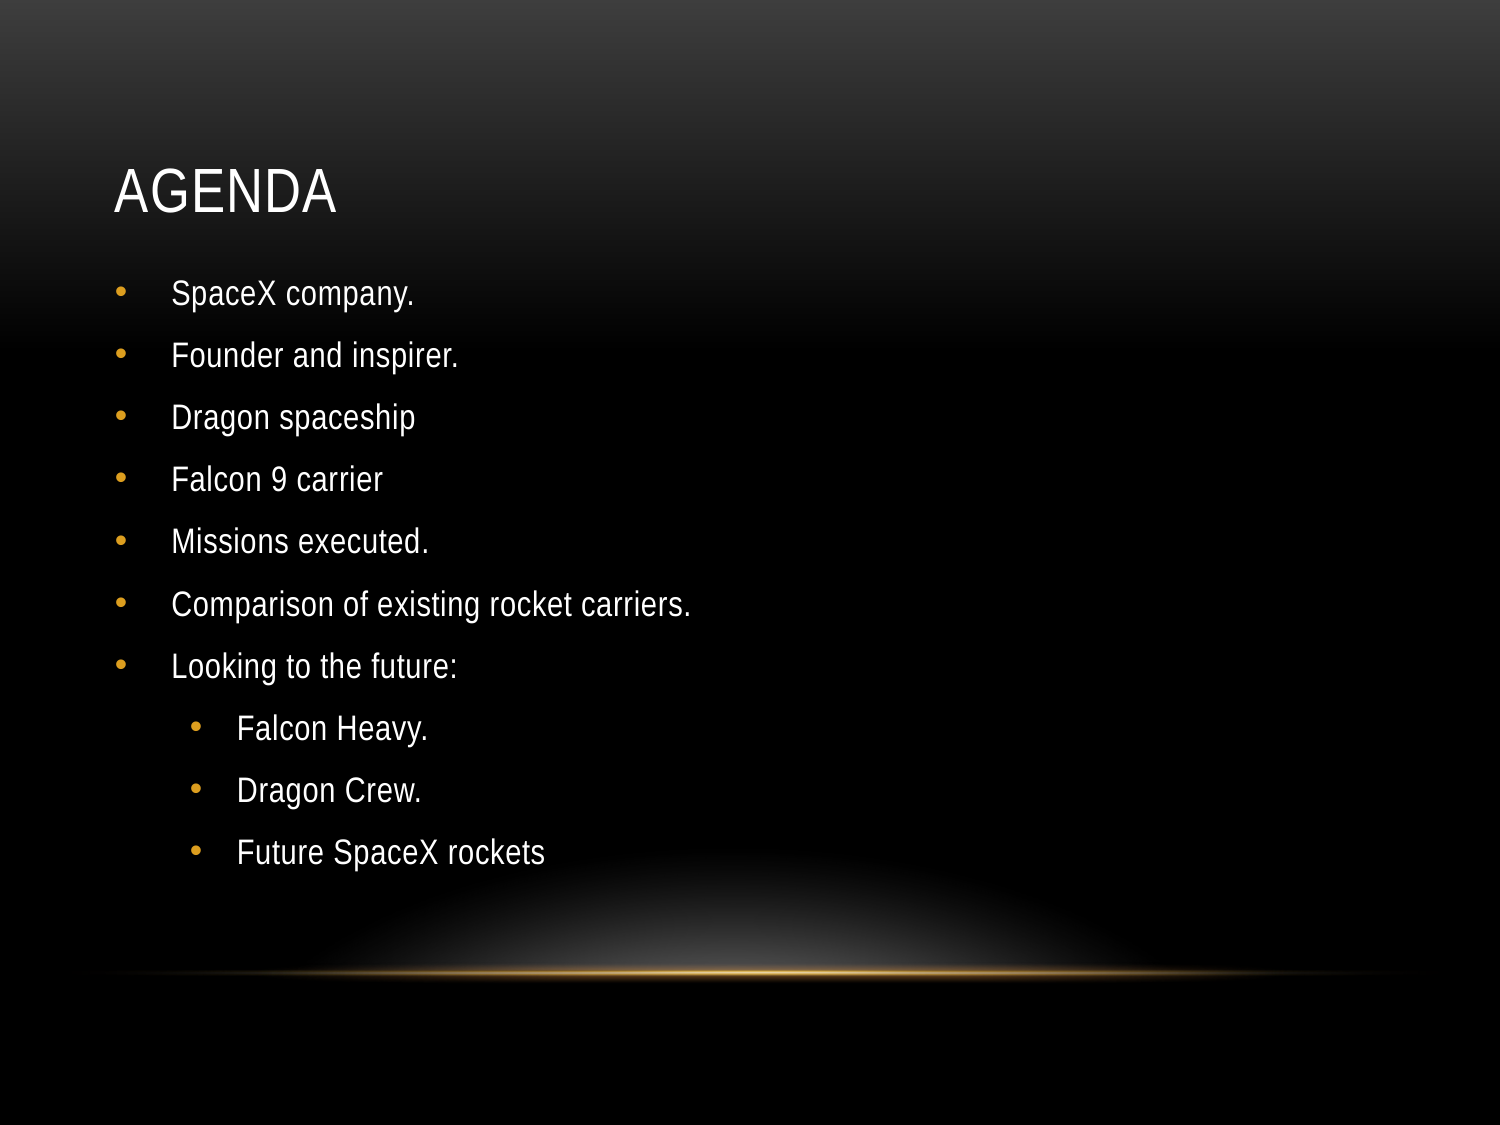

# Agenda
SpaceX company.
Founder and inspirer.
Dragon spaceship
Falcon 9 carrier
Missions executed.
Comparison of existing rocket carriers.
Looking to the future:
Falcon Heavy.
Dragon Crew.
Future SpaceX rockets